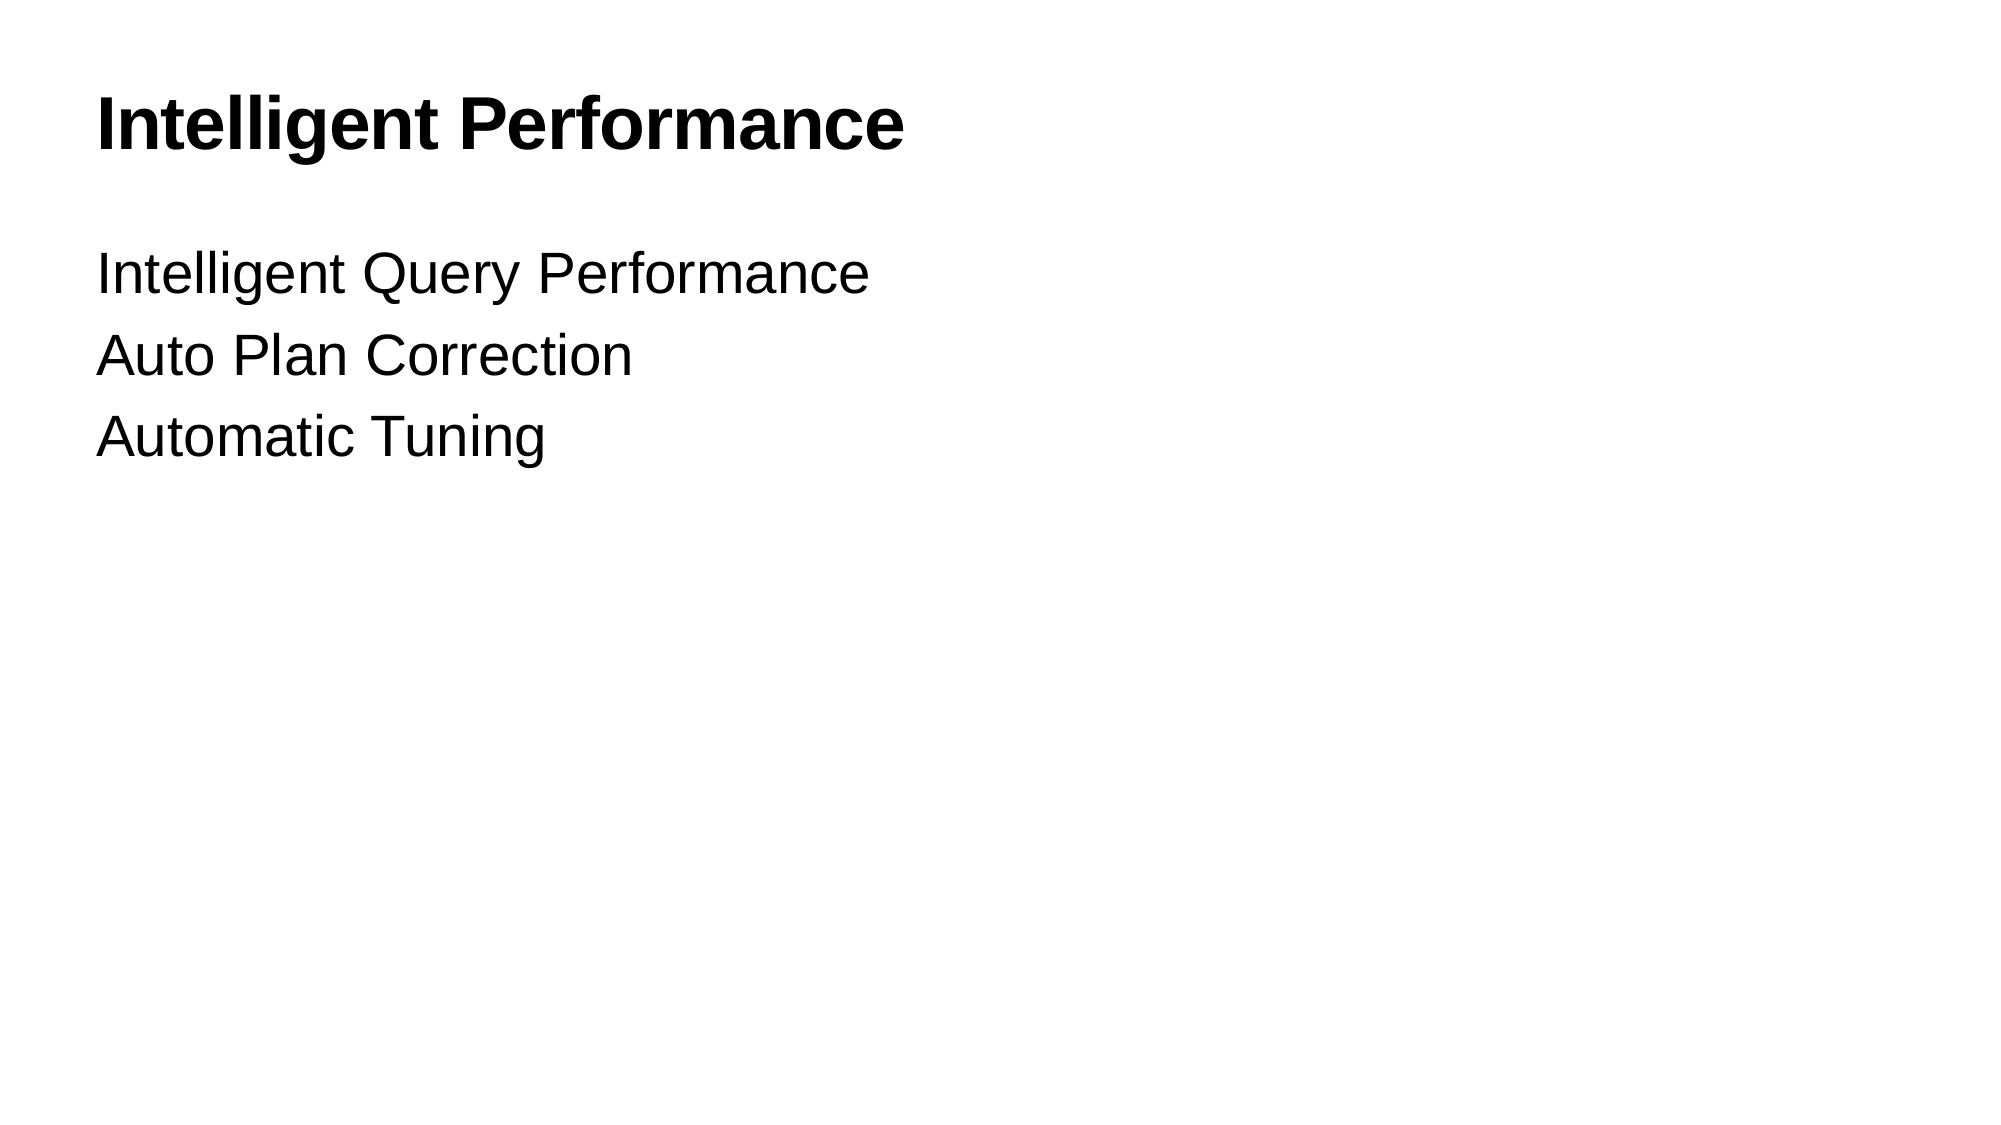

# Intelligent Performance
Intelligent Query Performance
Auto Plan Correction
Automatic Tuning